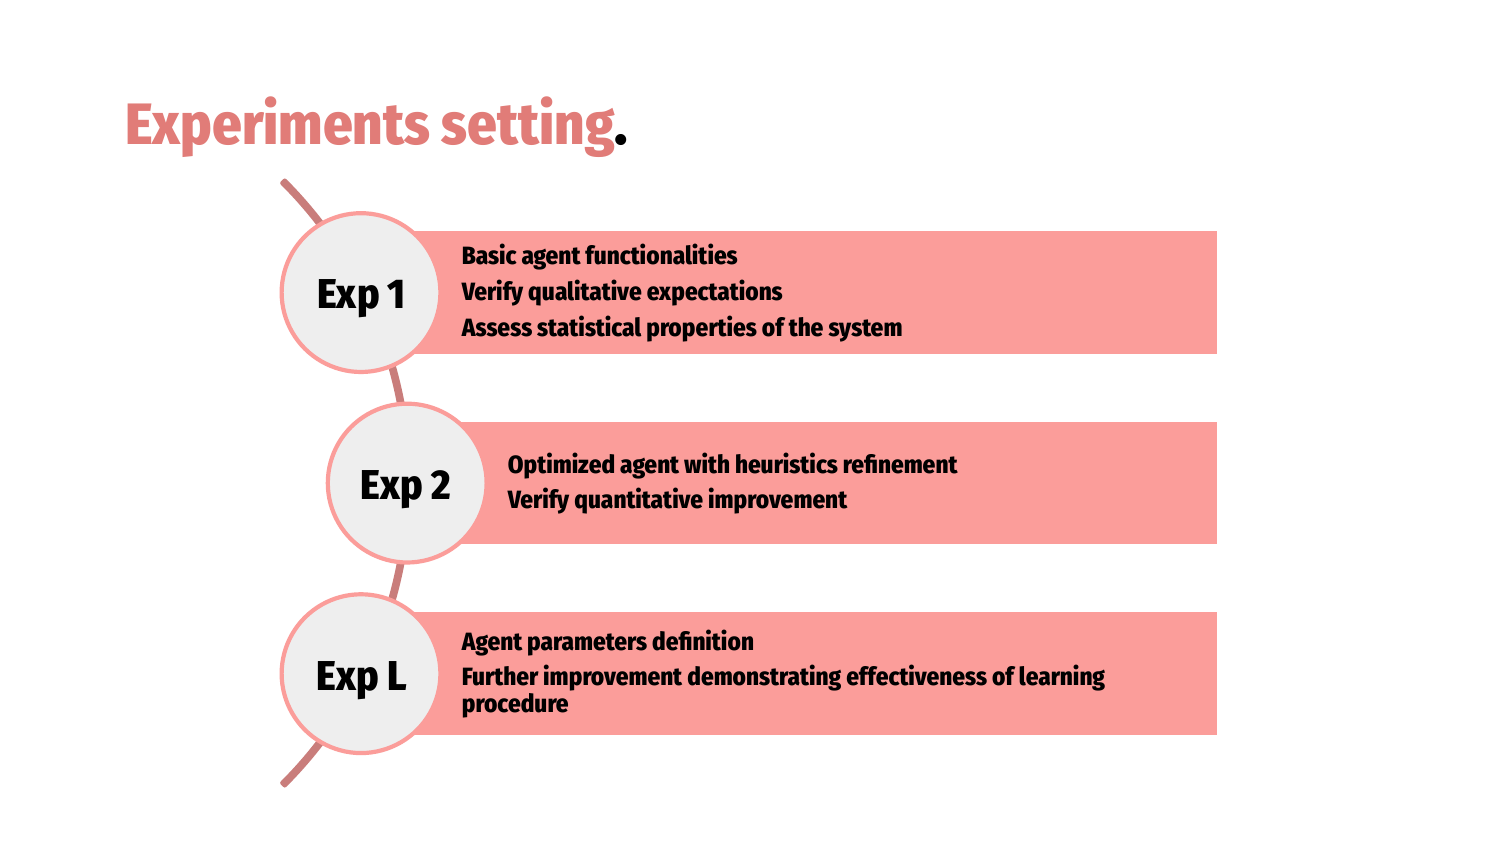

# Experiments setting.
Basic agent functionalities
Verify qualitative expectations
Assess statistical properties of the system
Optimized agent with heuristics refinement
Verify quantitative improvement

Agent parameters definition
Further improvement demonstrating effectiveness of learning procedure

Exp 1
Exp 2
Exp L